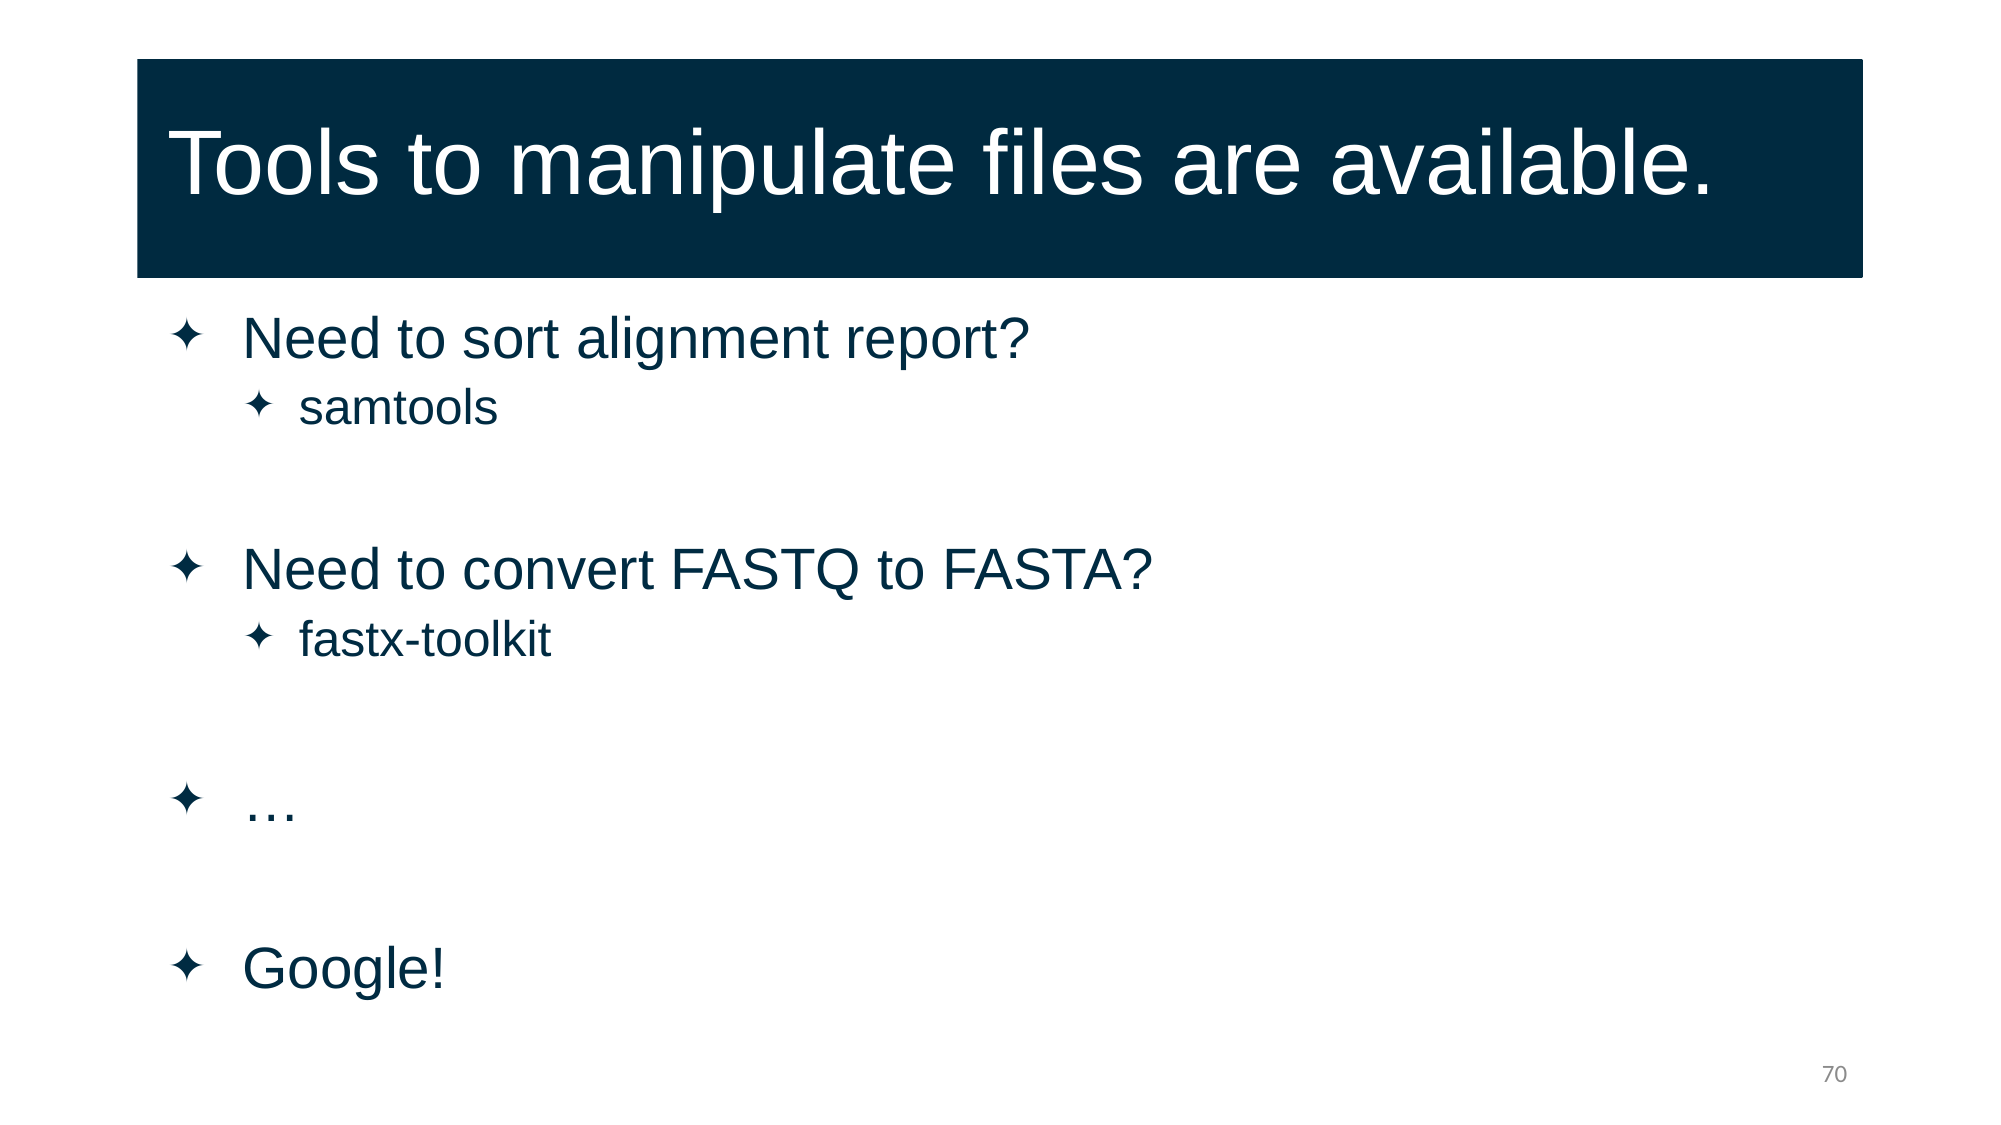

# Tools to manipulate files are available.
Need to sort alignment report?
samtools

Need to convert FASTQ to FASTA?
fastx-toolkit

…

Google!

70